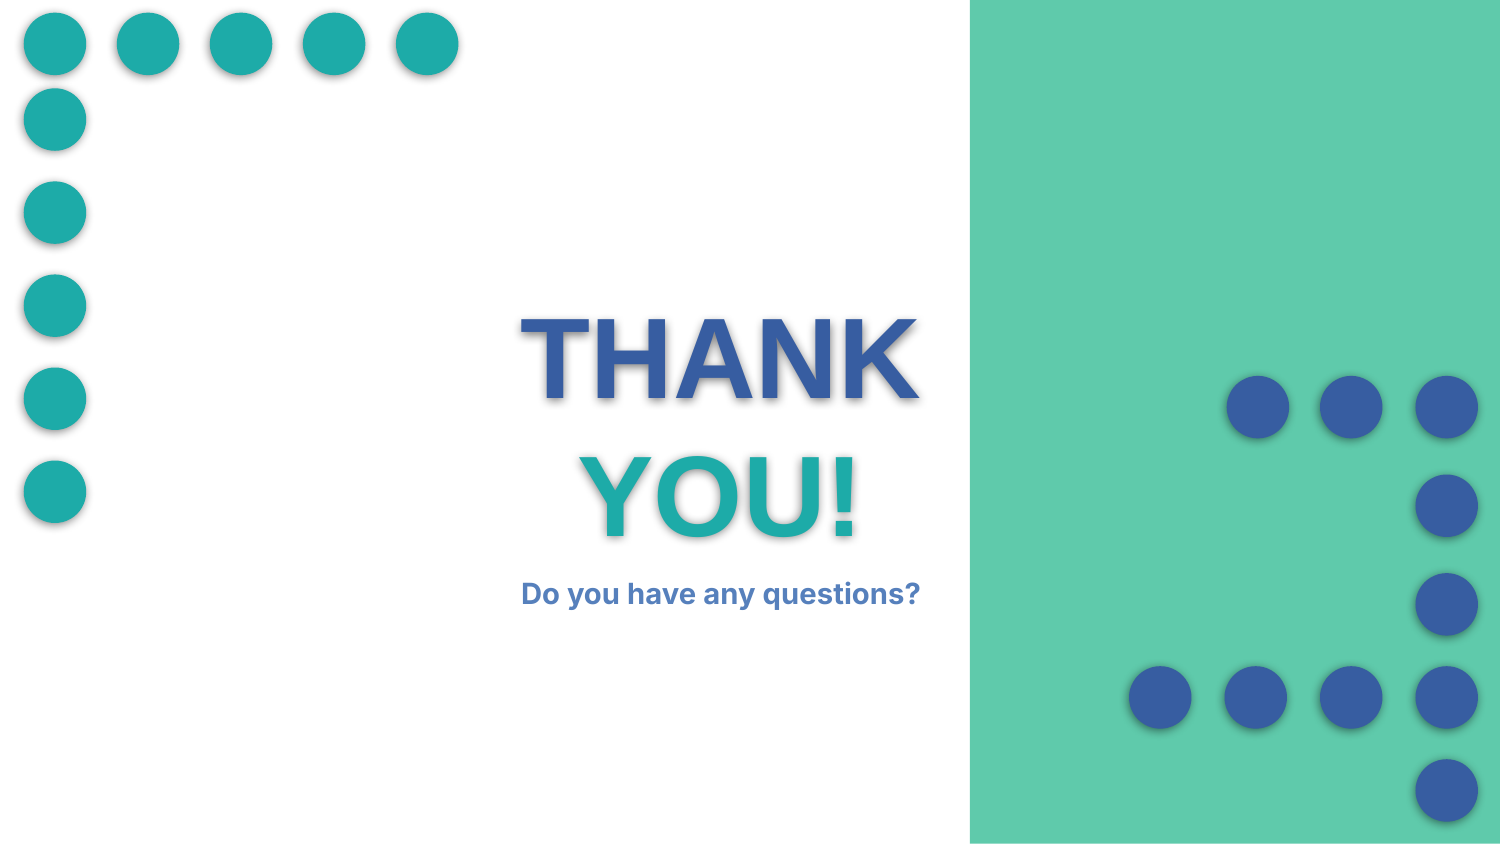

THANK
YOU!

Do you have any questions?